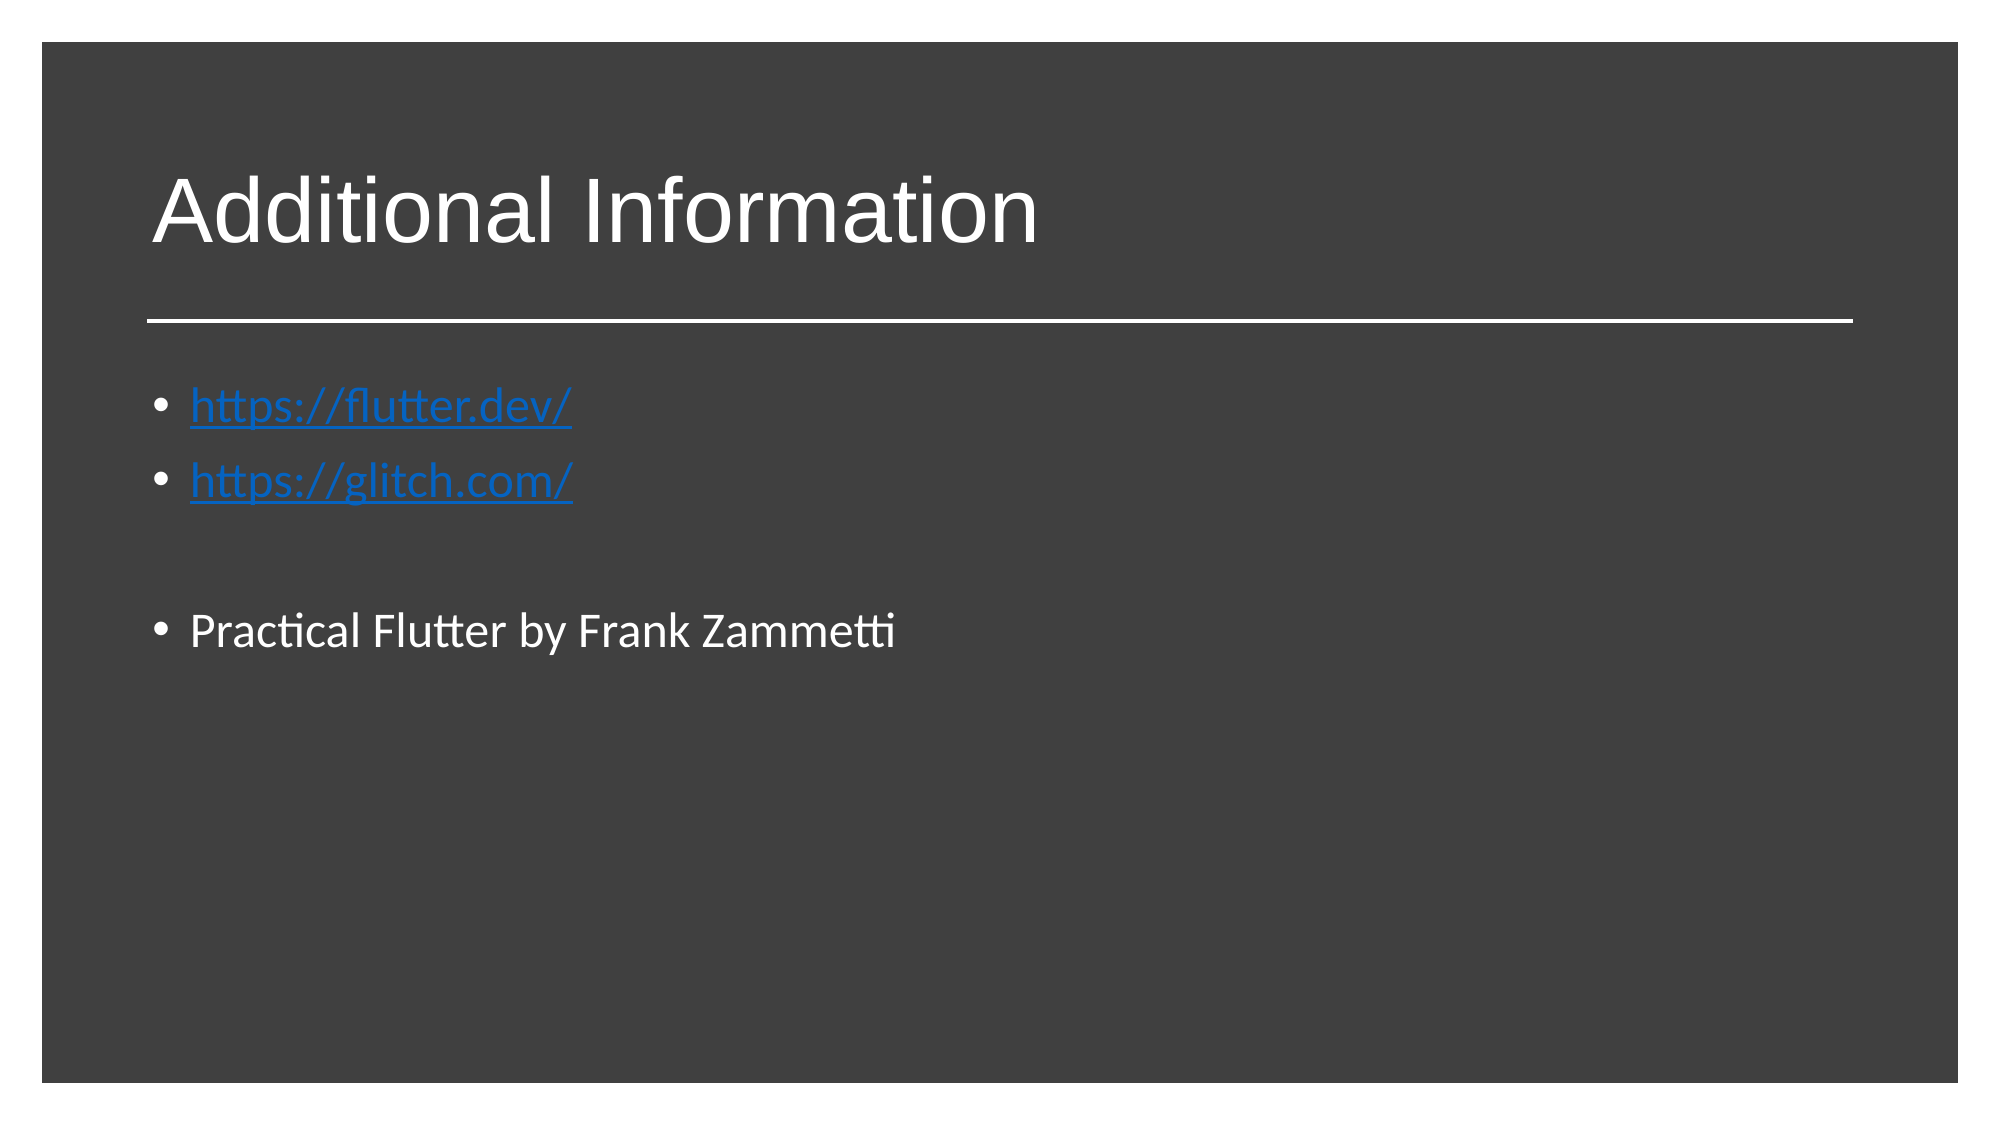

# Additional Information
https://flutter.dev/
https://glitch.com/

Practical Flutter by Frank Zammetti